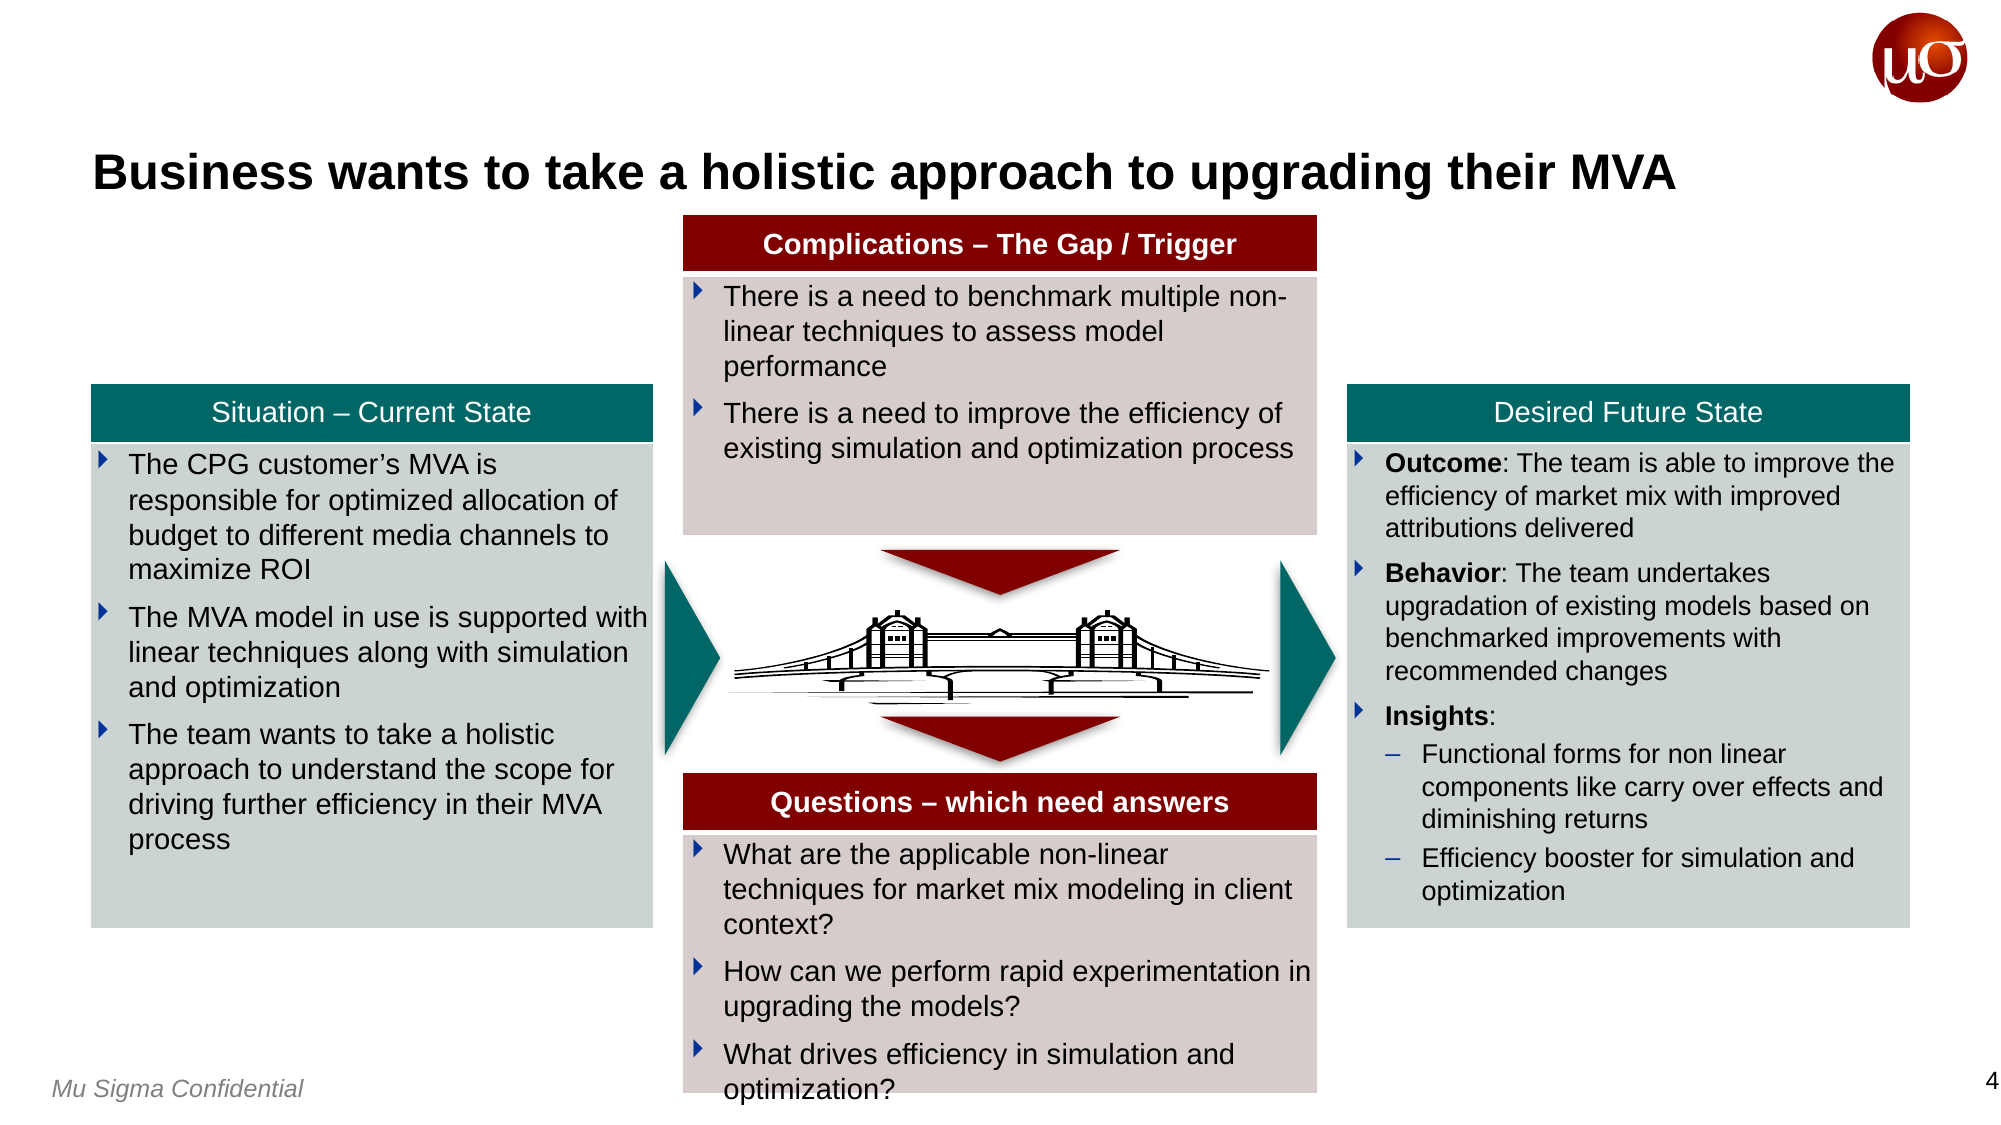

# Business wants to take a holistic approach to upgrading their MVA
There is a need to benchmark multiple non-linear techniques to assess model performance
There is a need to improve the efficiency of existing simulation and optimization process

The CPG customer’s MVA is responsible for optimized allocation of budget to different media channels to maximize ROI
The MVA model in use is supported with linear techniques along with simulation and optimization
The team wants to take a holistic approach to understand the scope for driving further efficiency in their MVA process

Outcome: The team is able to improve the efficiency of market mix with improved attributions delivered
Behavior: The team undertakes upgradation of existing models based on benchmarked improvements with recommended changes
Insights:
Functional forms for non linear components like carry over effects and diminishing returns
Efficiency booster for simulation and optimization

What are the applicable non-linear techniques for market mix modeling in client context?
How can we perform rapid experimentation in upgrading the models?
What drives efficiency in simulation and optimization?